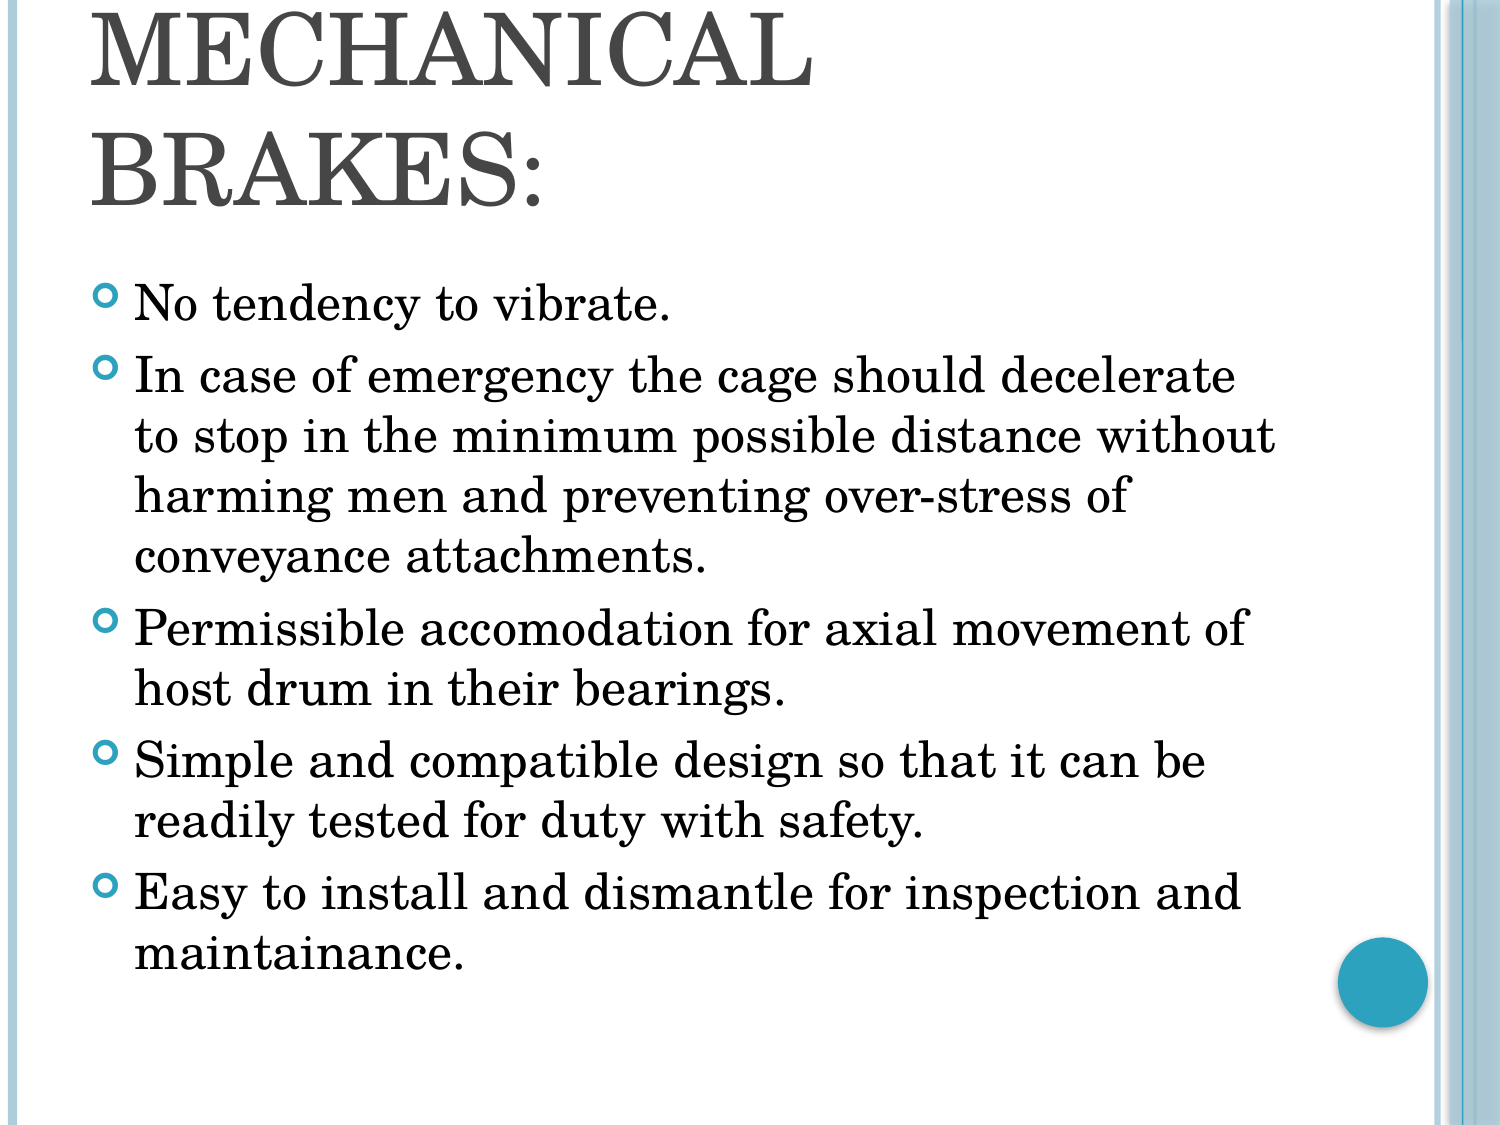

# Design requirements of mechanical brakes:
No tendency to vibrate.
In case of emergency the cage should decelerate to stop in the minimum possible distance without harming men and preventing over-stress of conveyance attachments.
Permissible accomodation for axial movement of host drum in their bearings.
Simple and compatible design so that it can be readily tested for duty with safety.
Easy to install and dismantle for inspection and maintainance.